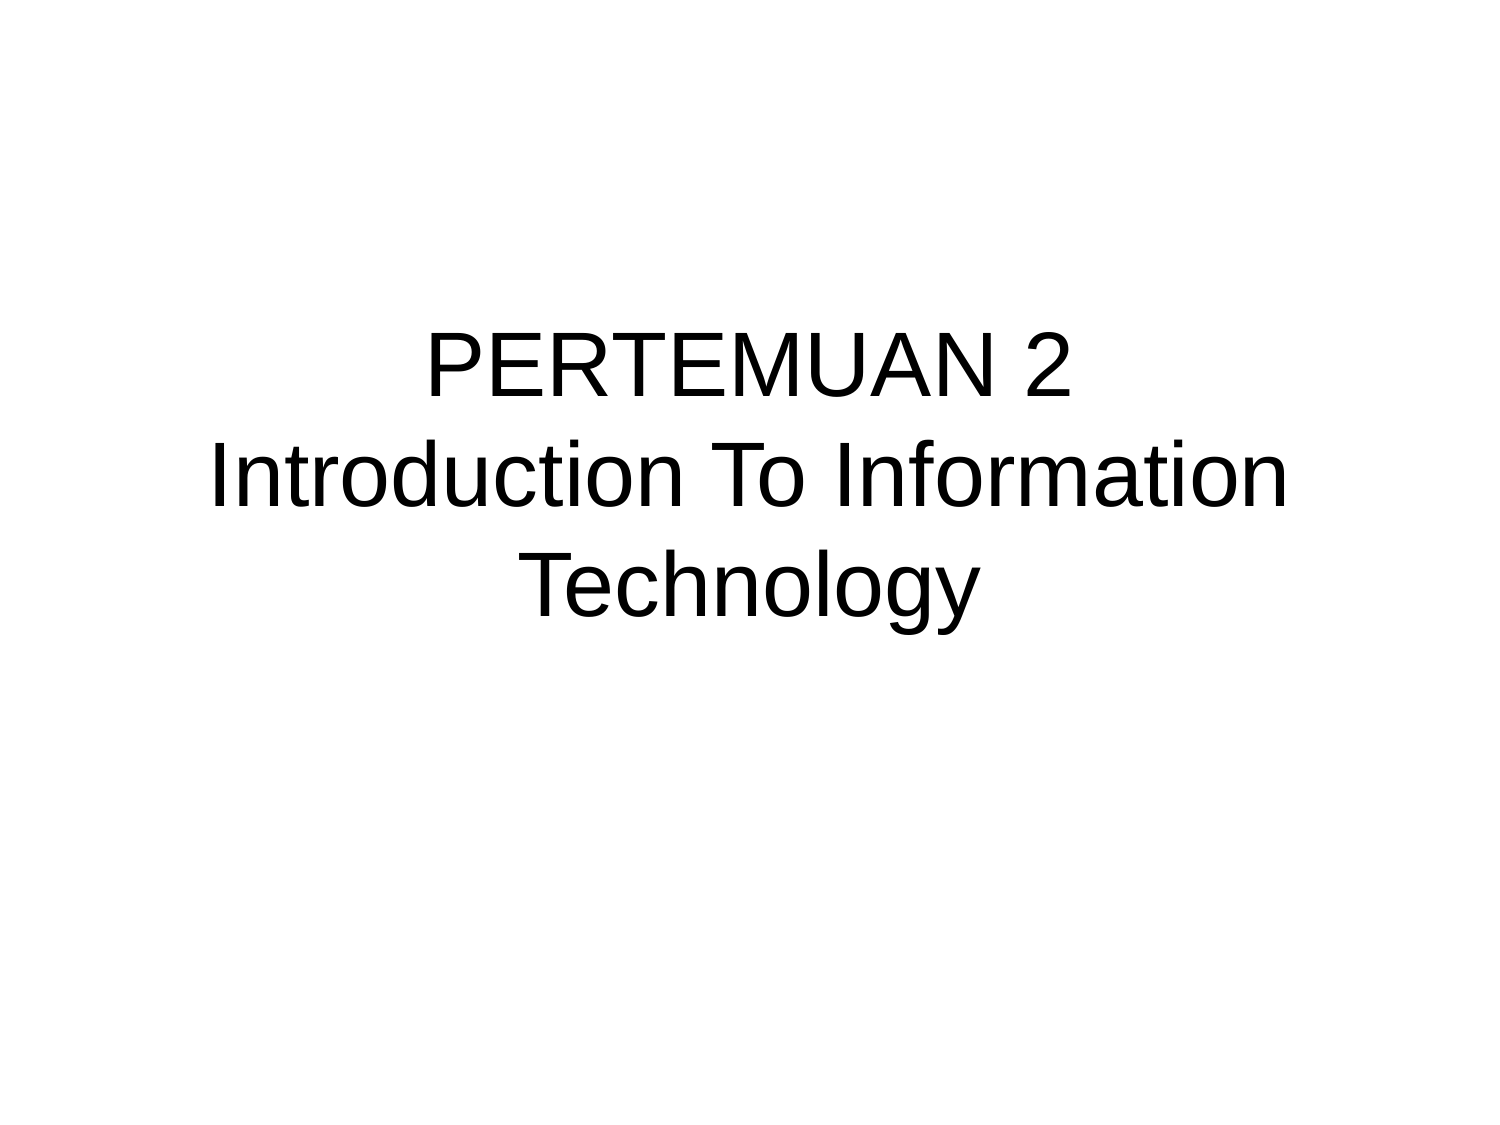

# PERTEMUAN 2 Introduction To Information Technology